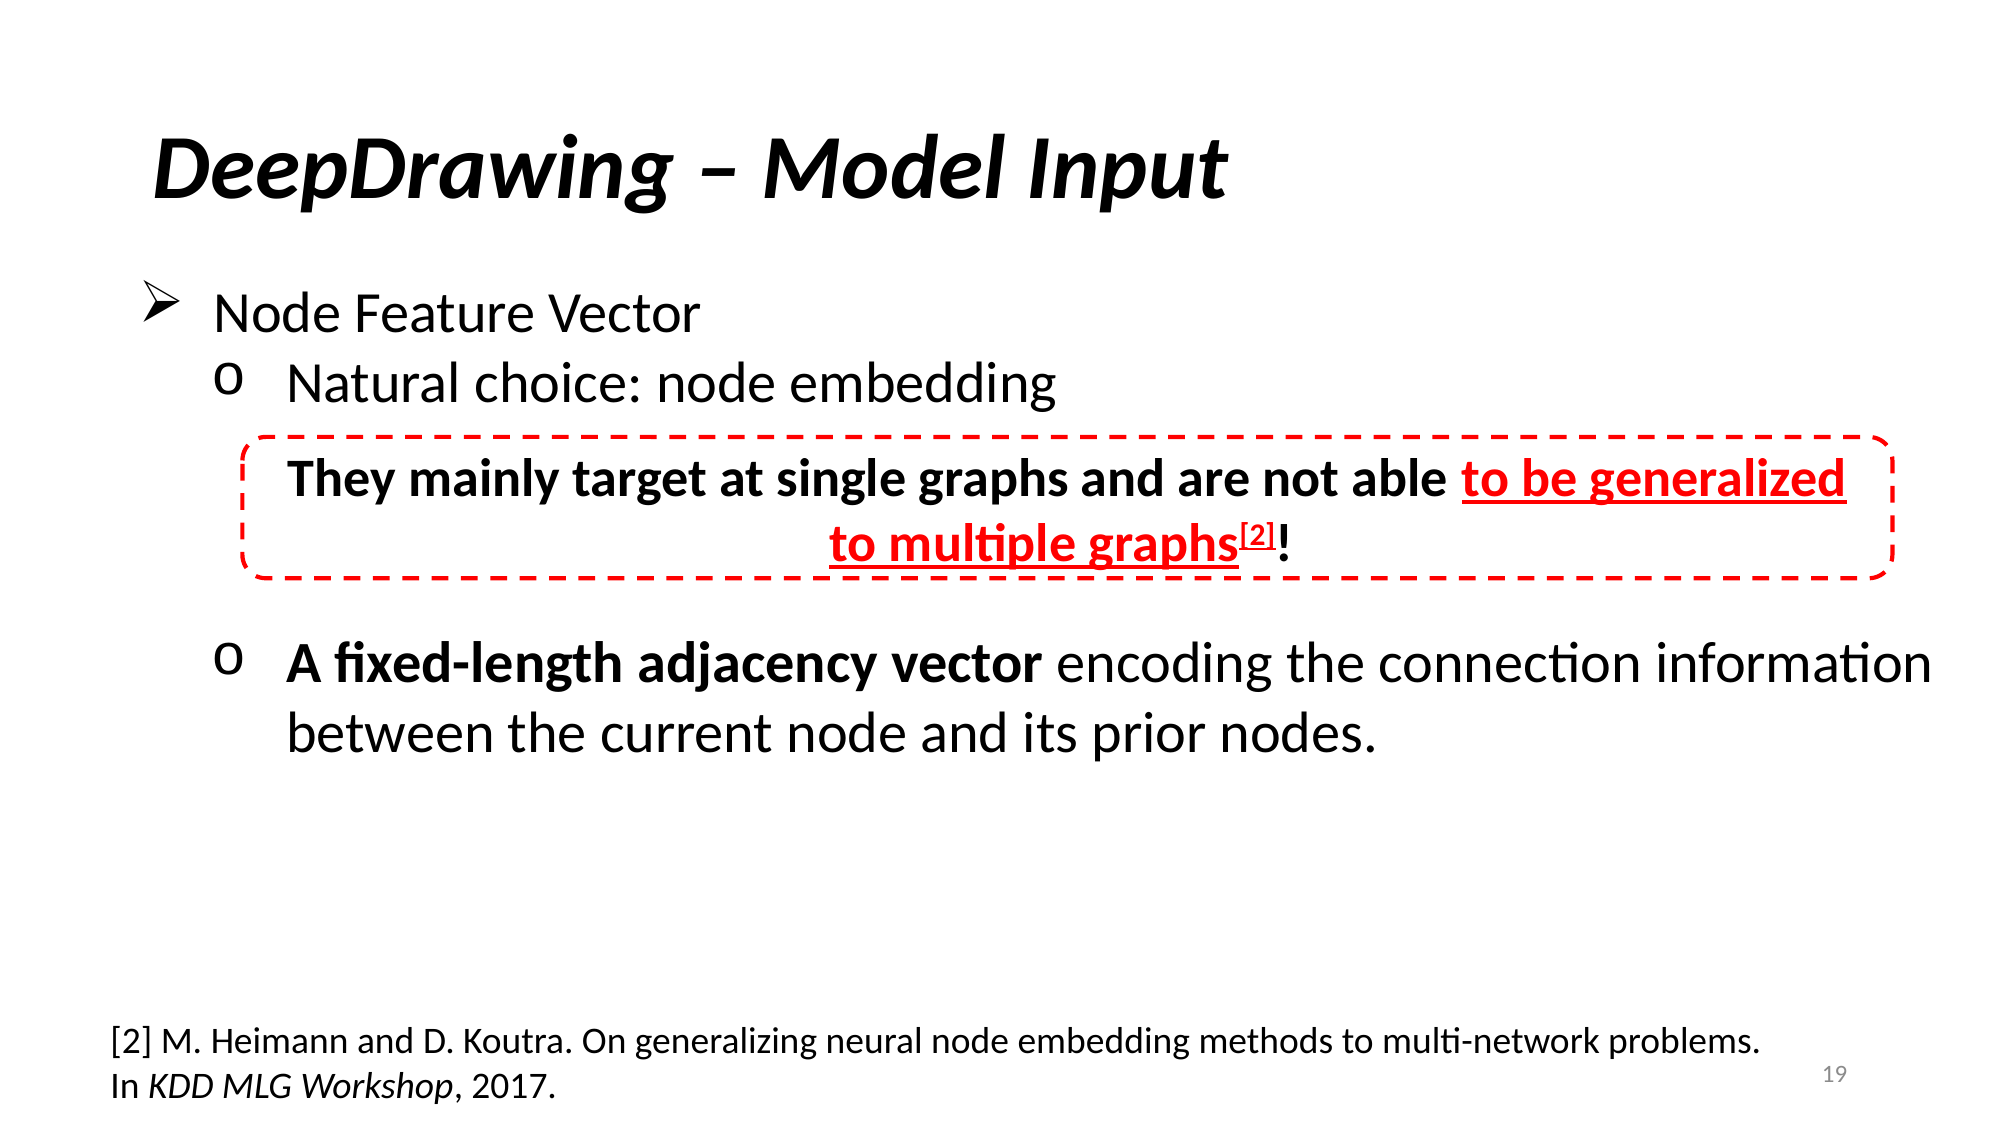

# DeepDrawing – Model Input
Node Feature Vector
Natural choice: node embedding

A fixed-length adjacency vector encoding the connection information between the current node and its prior nodes.

They mainly target at single graphs and are not able to be generalized to multiple graphs[2]!
[2] M. Heimann and D. Koutra. On generalizing neural node embedding methods to multi-network problems. In KDD MLG Workshop, 2017.
19